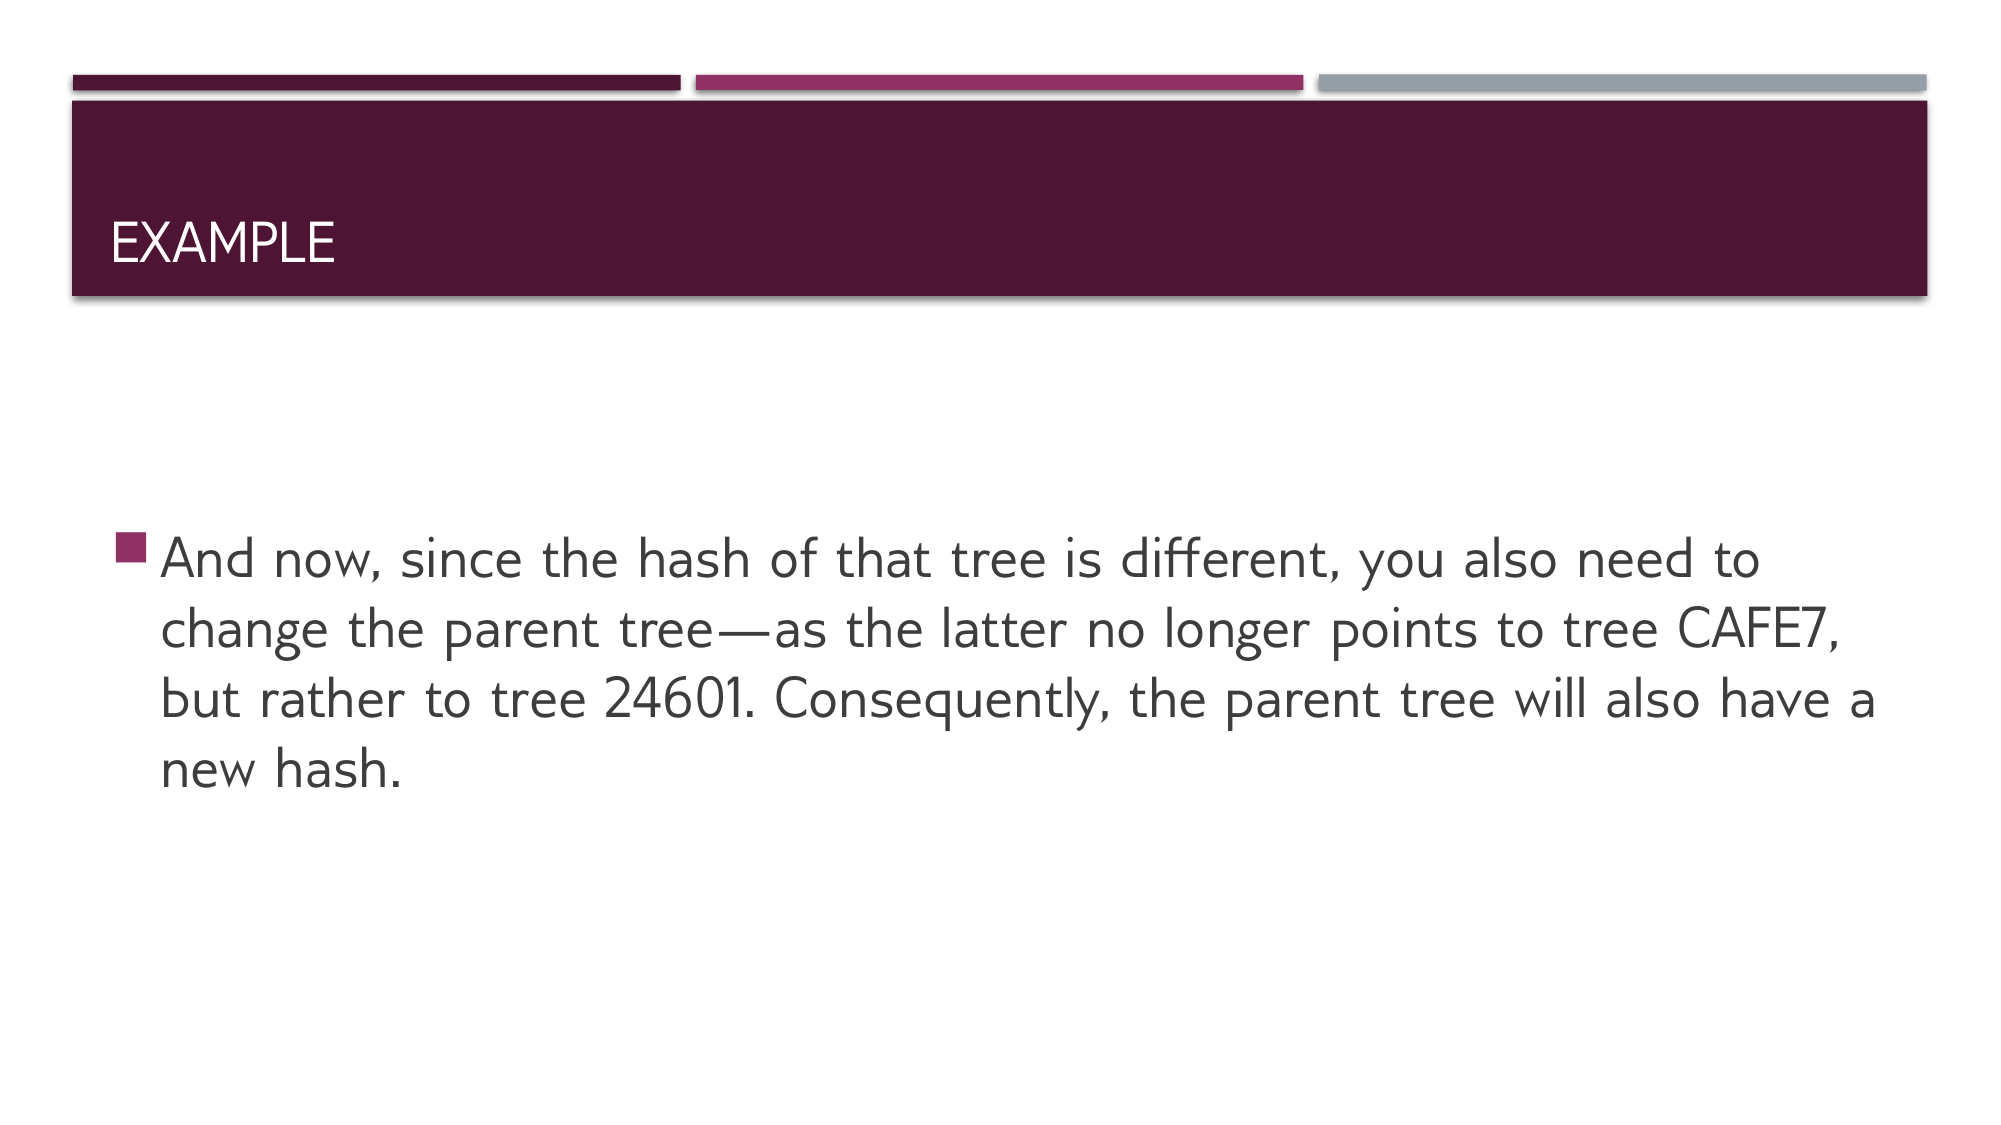

# EXAMPLE
And now, since the hash of that tree is different, you also need to change the parent tree — as the latter no longer points to tree CAFE7, but rather to tree 24601. Consequently, the parent tree will also have a new hash.